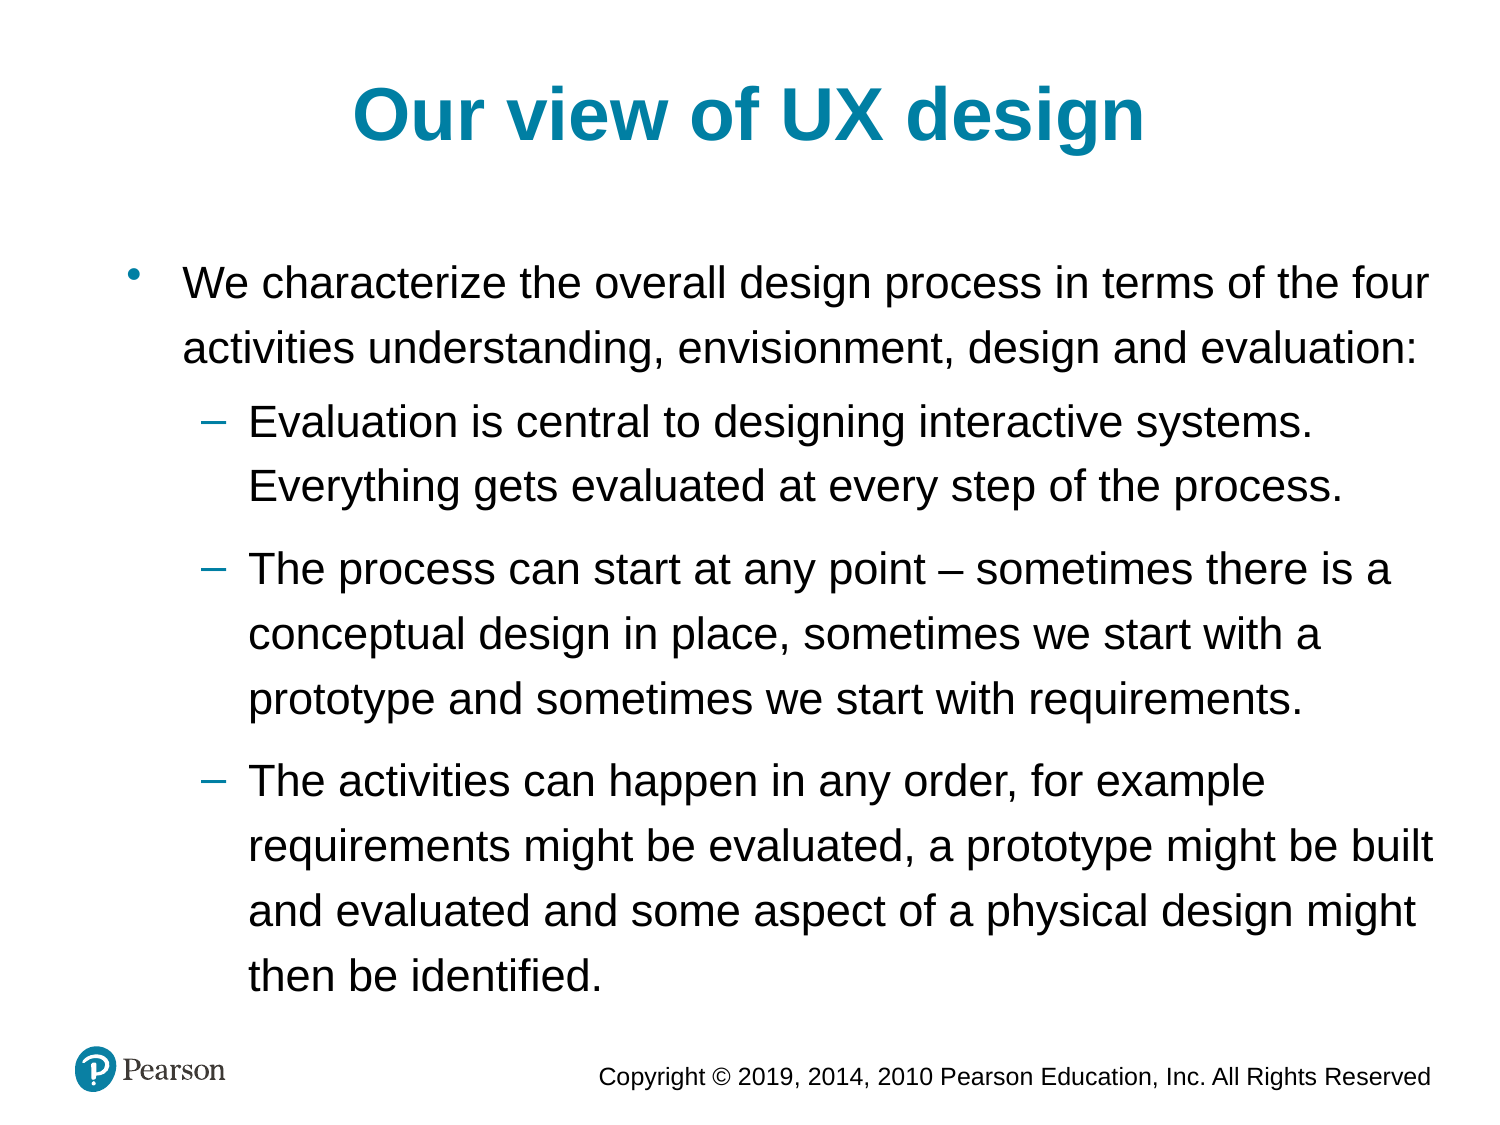

Our view of UX design
We characterize the overall design process in terms of the four activities understanding, envisionment, design and evaluation:
Evaluation is central to designing interactive systems. Everything gets evaluated at every step of the process.
The process can start at any point – sometimes there is a conceptual design in place, sometimes we start with a prototype and sometimes we start with requirements.
The activities can happen in any order, for example requirements might be evaluated, a prototype might be built and evaluated and some aspect of a physical design might then be identified.